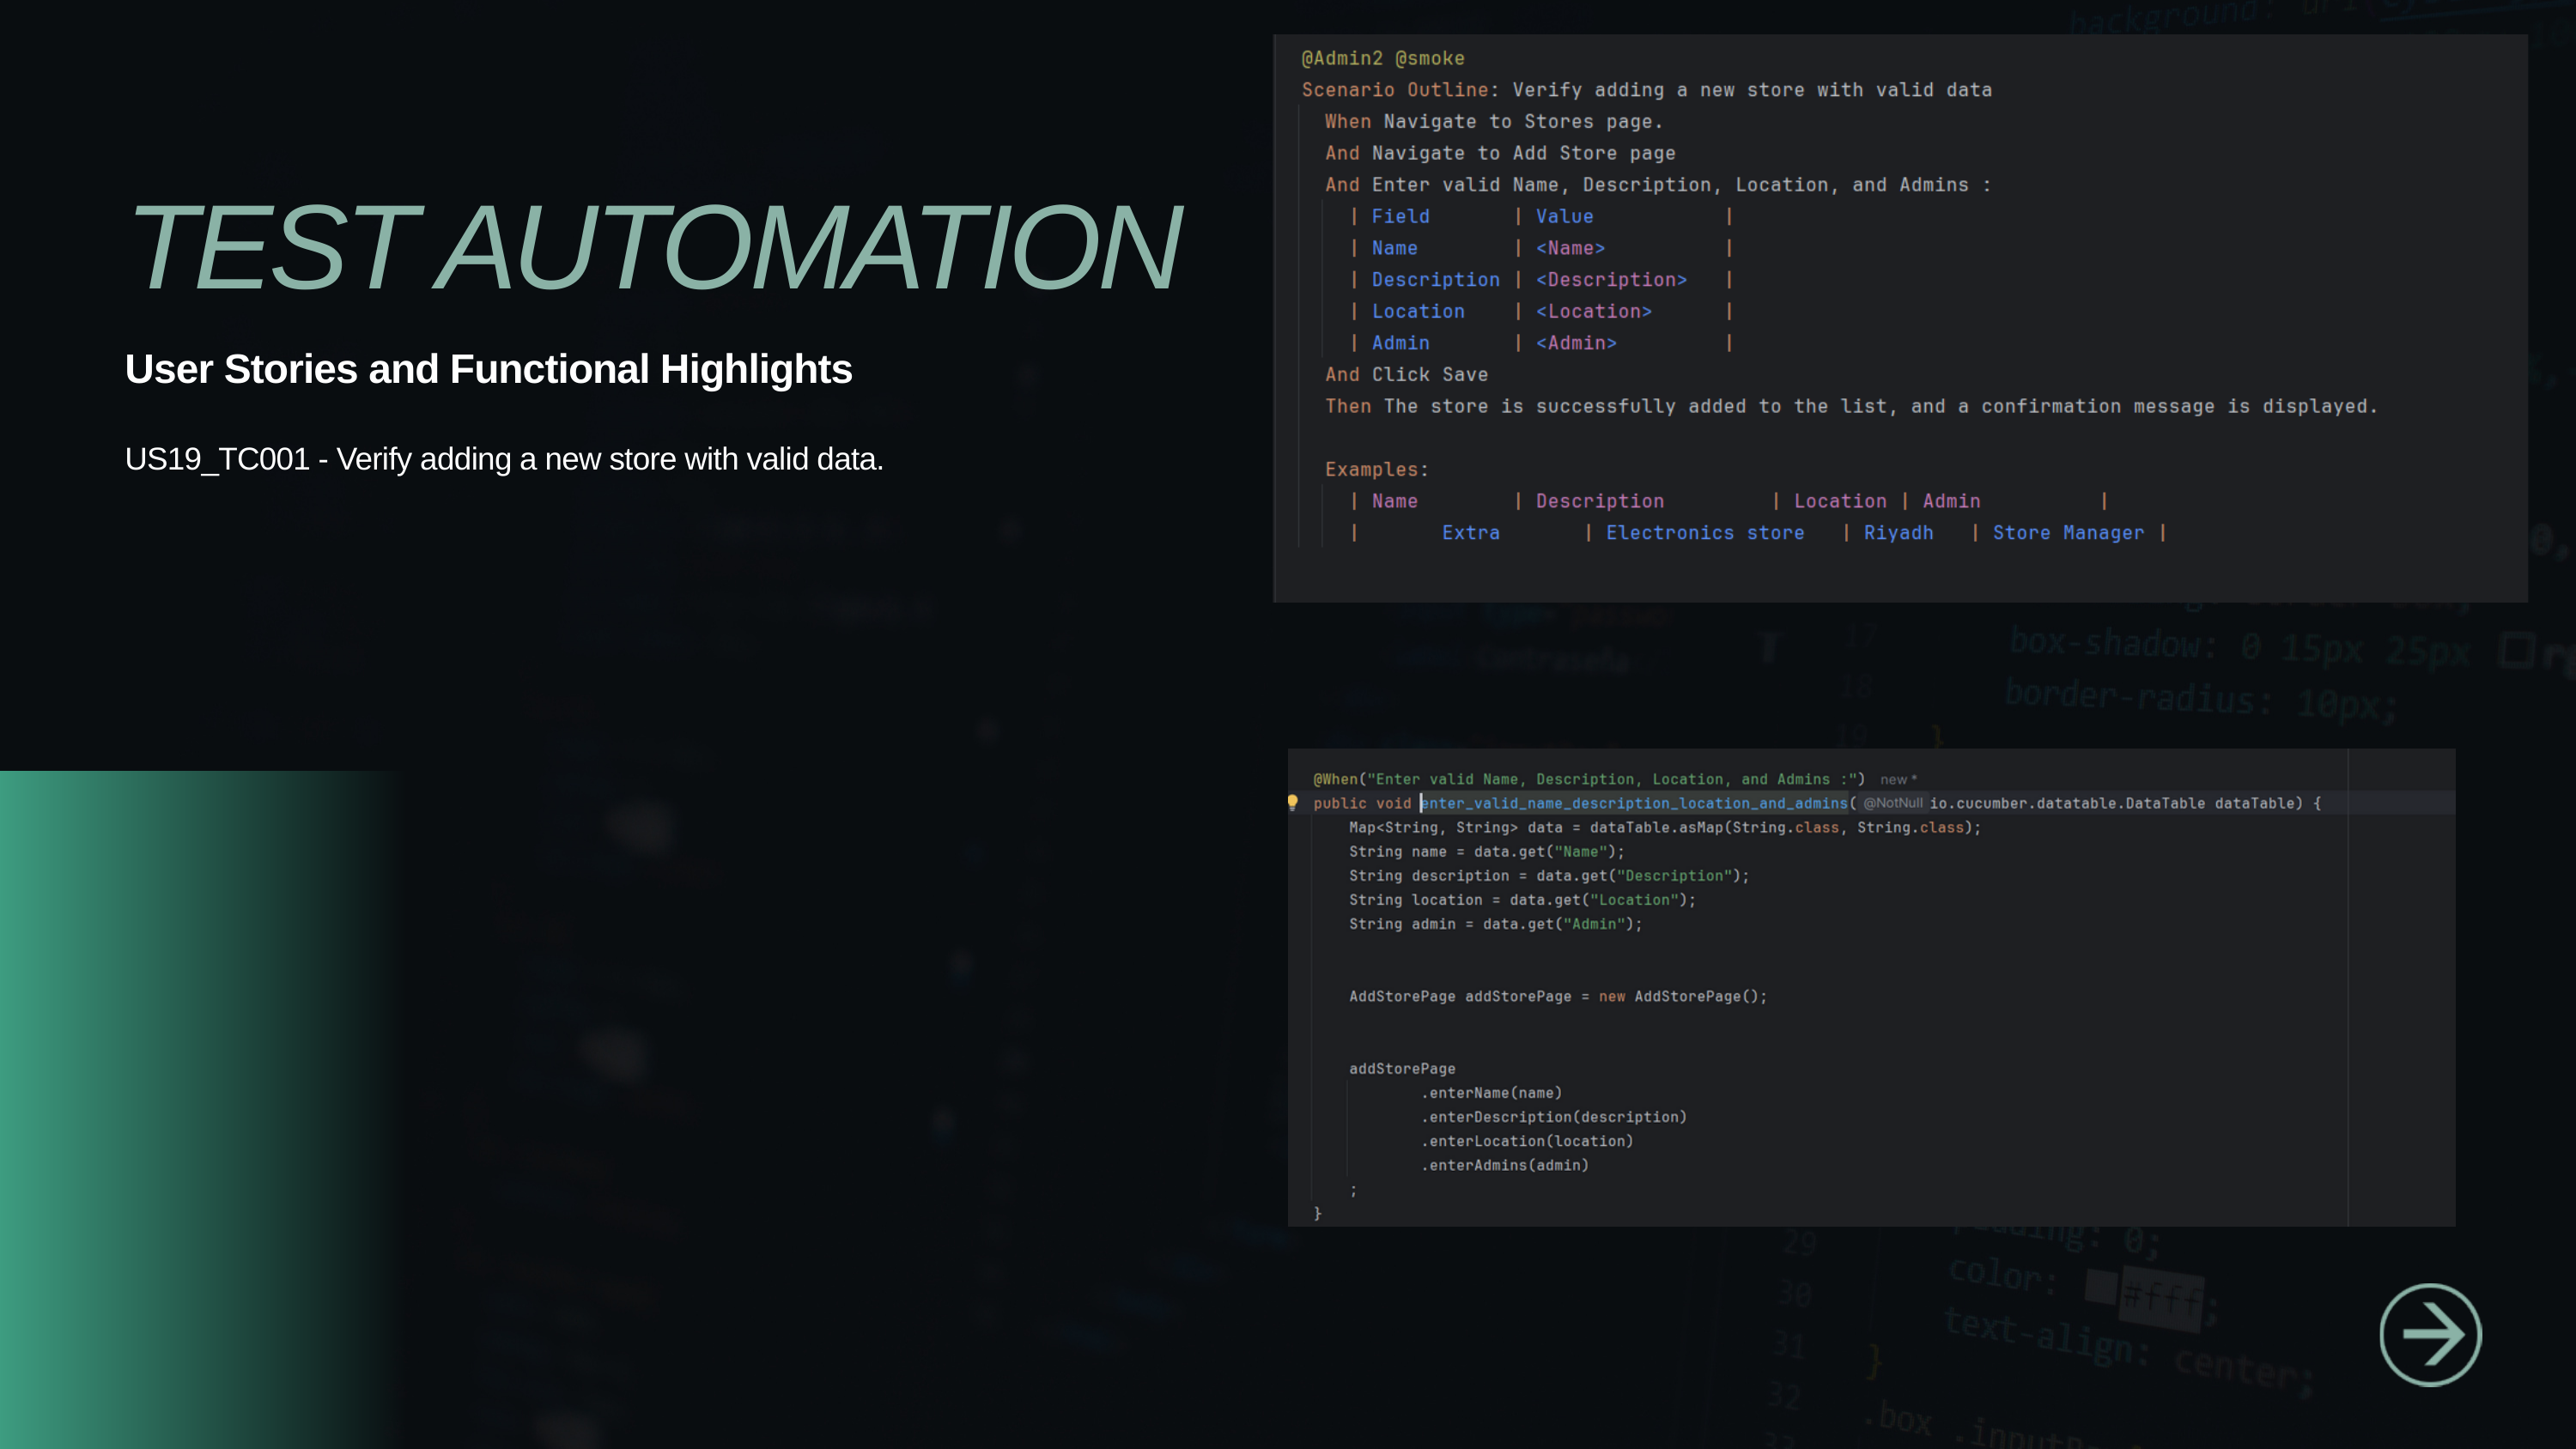

TEST AUTOMATION
User Stories and Functional Highlights
US19_TC001 - Verify adding a new store with valid data.